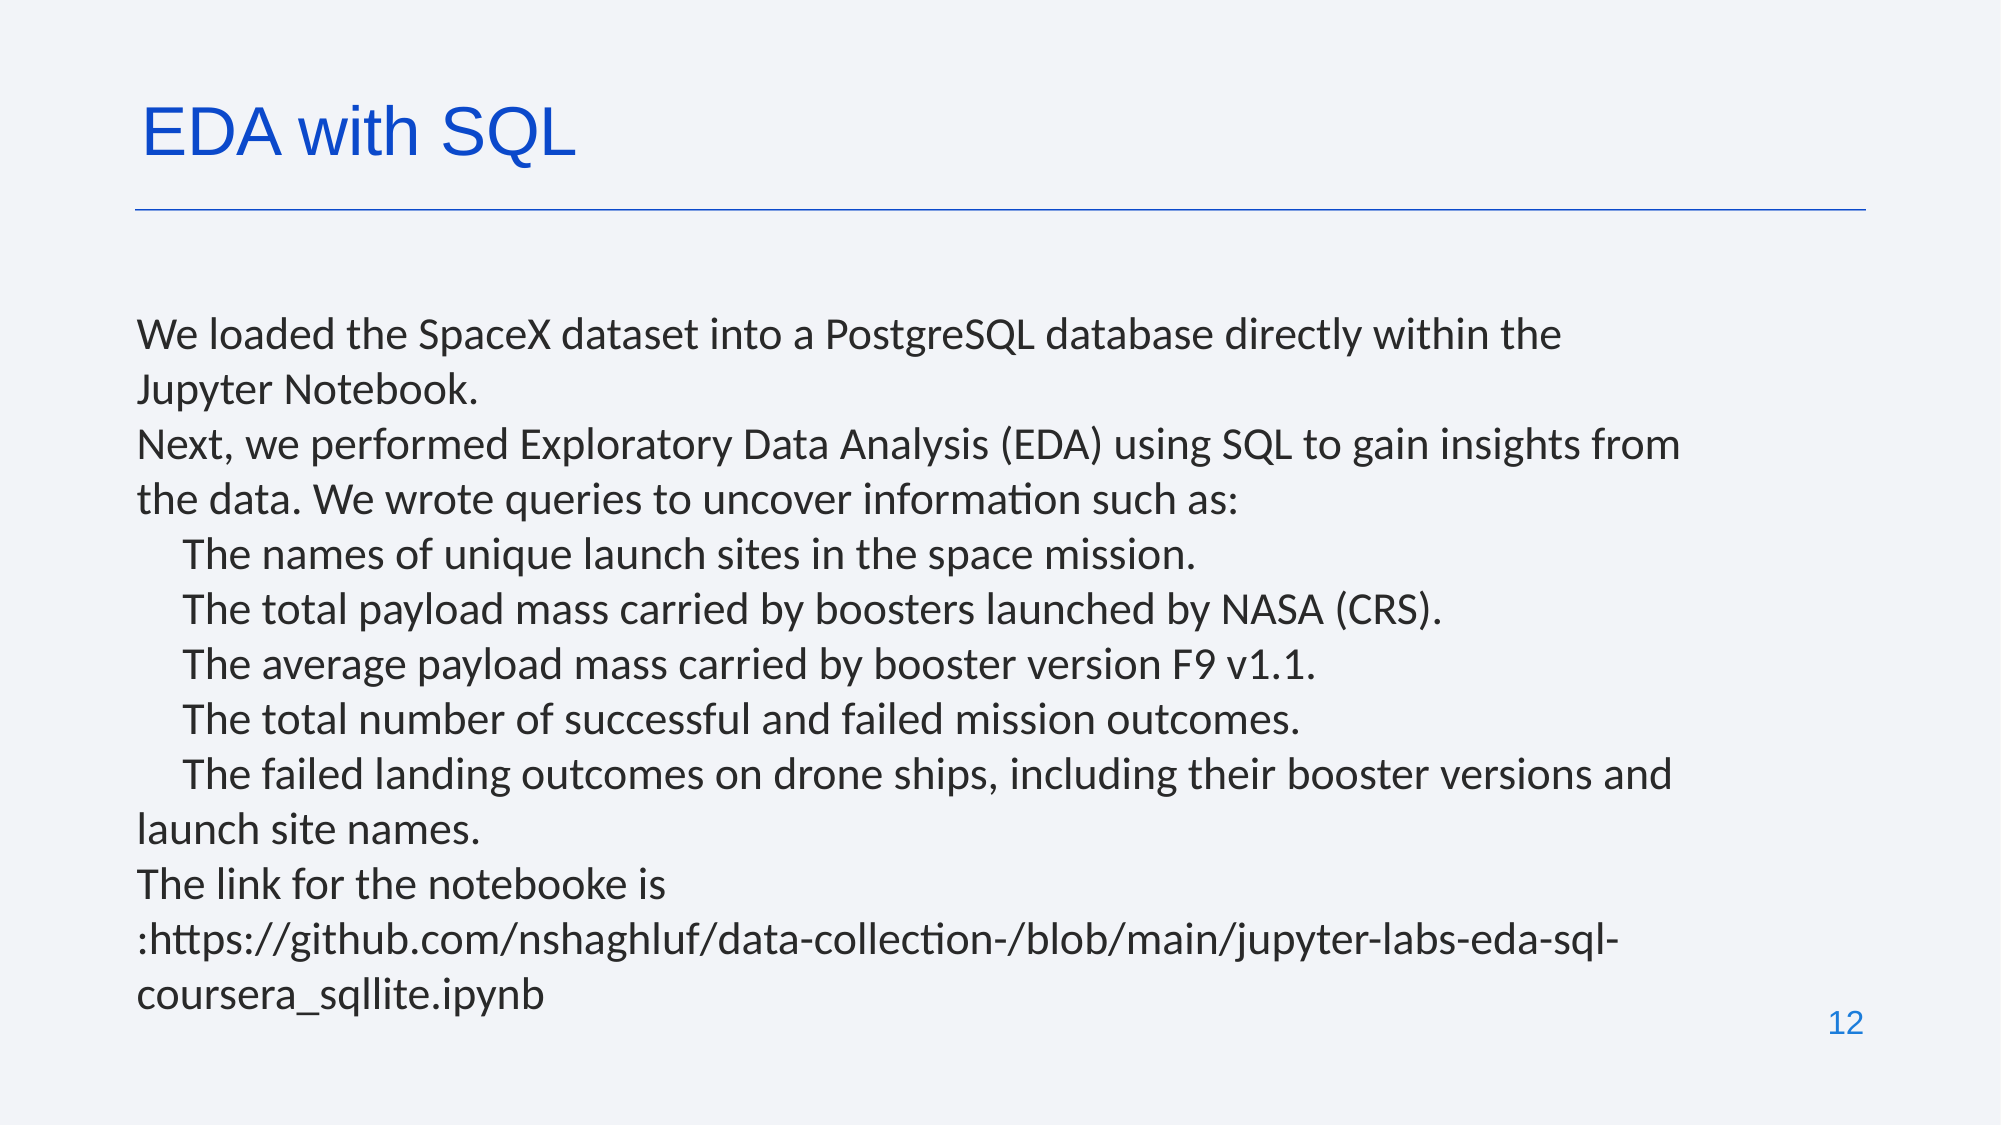

EDA with SQL
We loaded the SpaceX dataset into a PostgreSQL database directly within the Jupyter Notebook.
Next, we performed Exploratory Data Analysis (EDA) using SQL to gain insights from the data. We wrote queries to uncover information such as:
 The names of unique launch sites in the space mission.
 The total payload mass carried by boosters launched by NASA (CRS).
 The average payload mass carried by booster version F9 v1.1.
 The total number of successful and failed mission outcomes.
 The failed landing outcomes on drone ships, including their booster versions and launch site names.
The link for the notebooke is :https://github.com/nshaghluf/data-collection-/blob/main/jupyter-labs-eda-sql-coursera_sqllite.ipynb

12